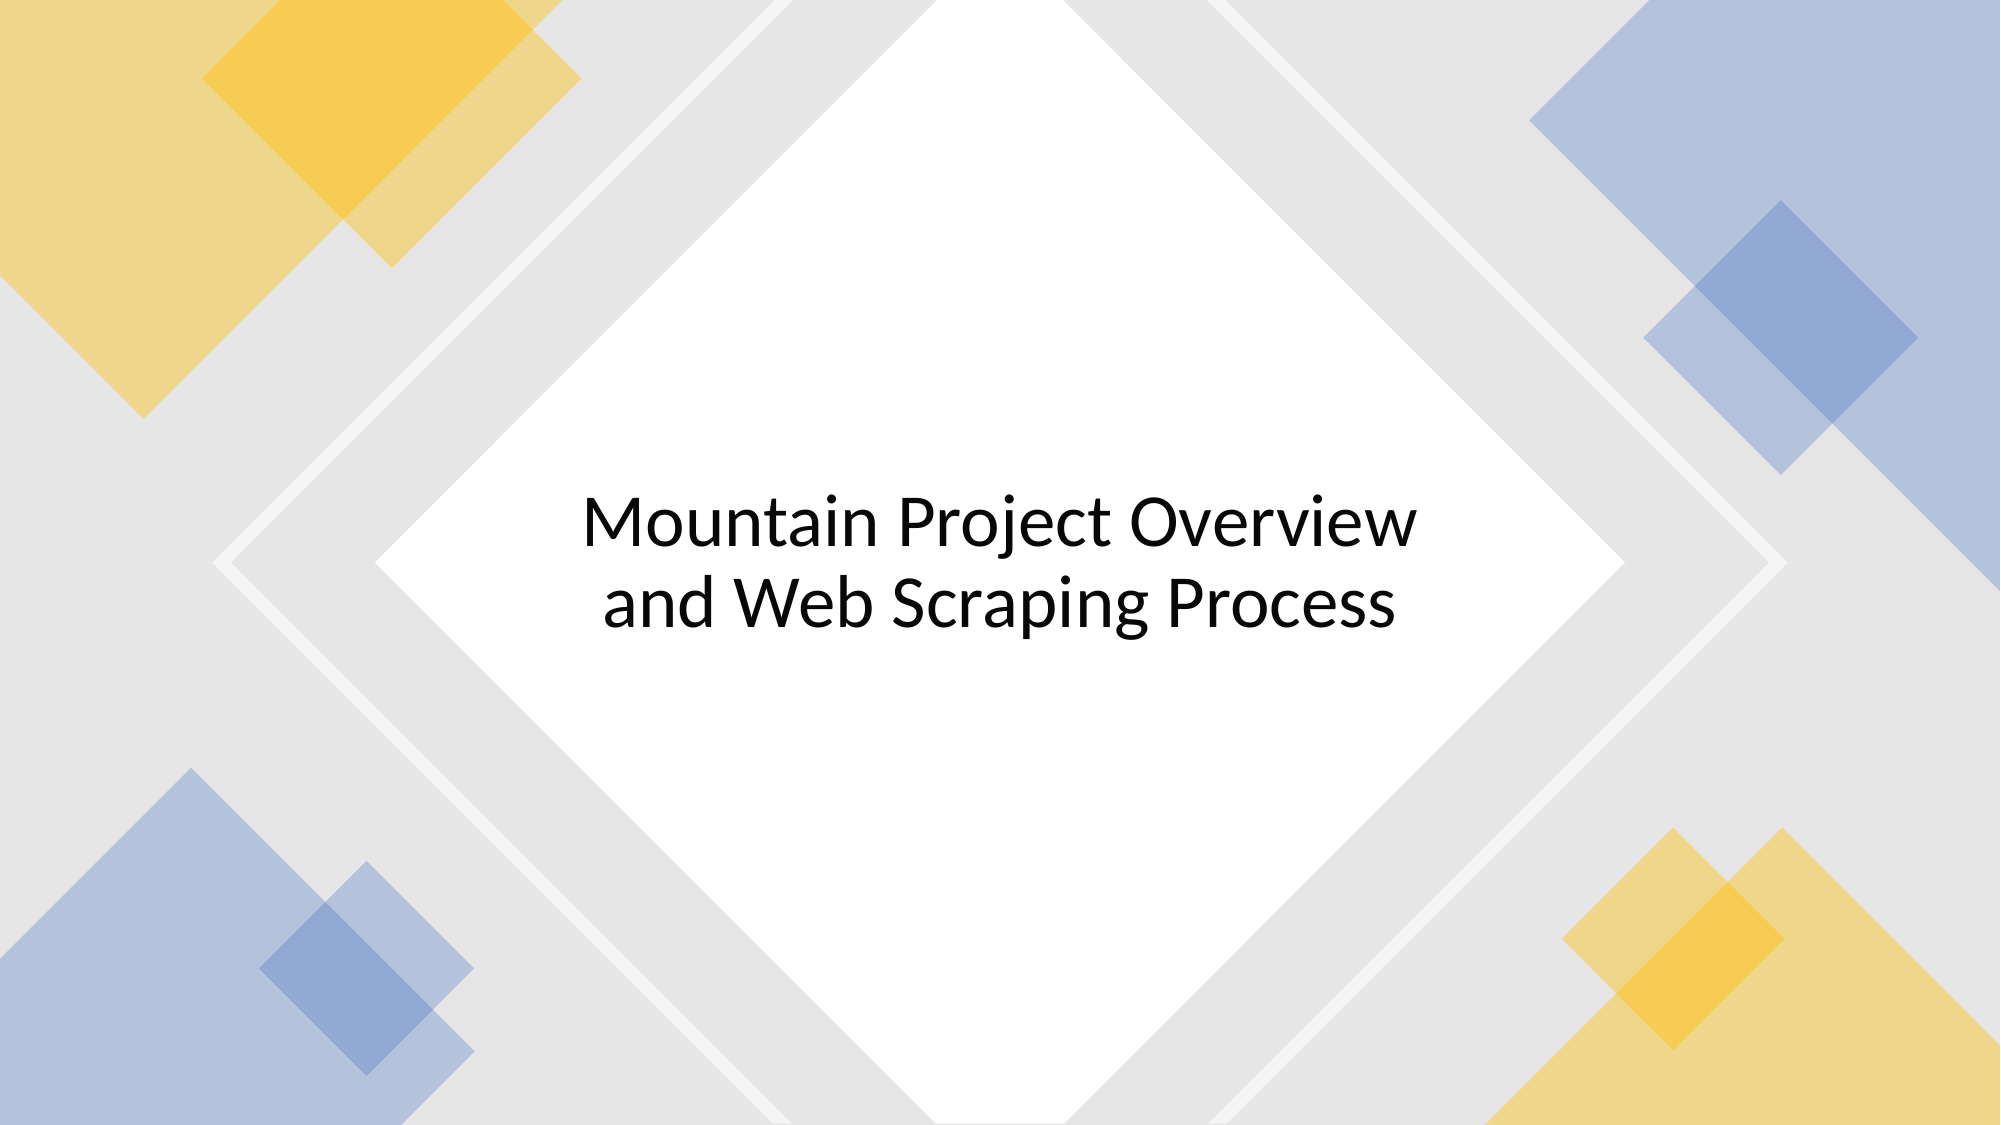

# Mountain Project Overview and Web Scraping Process